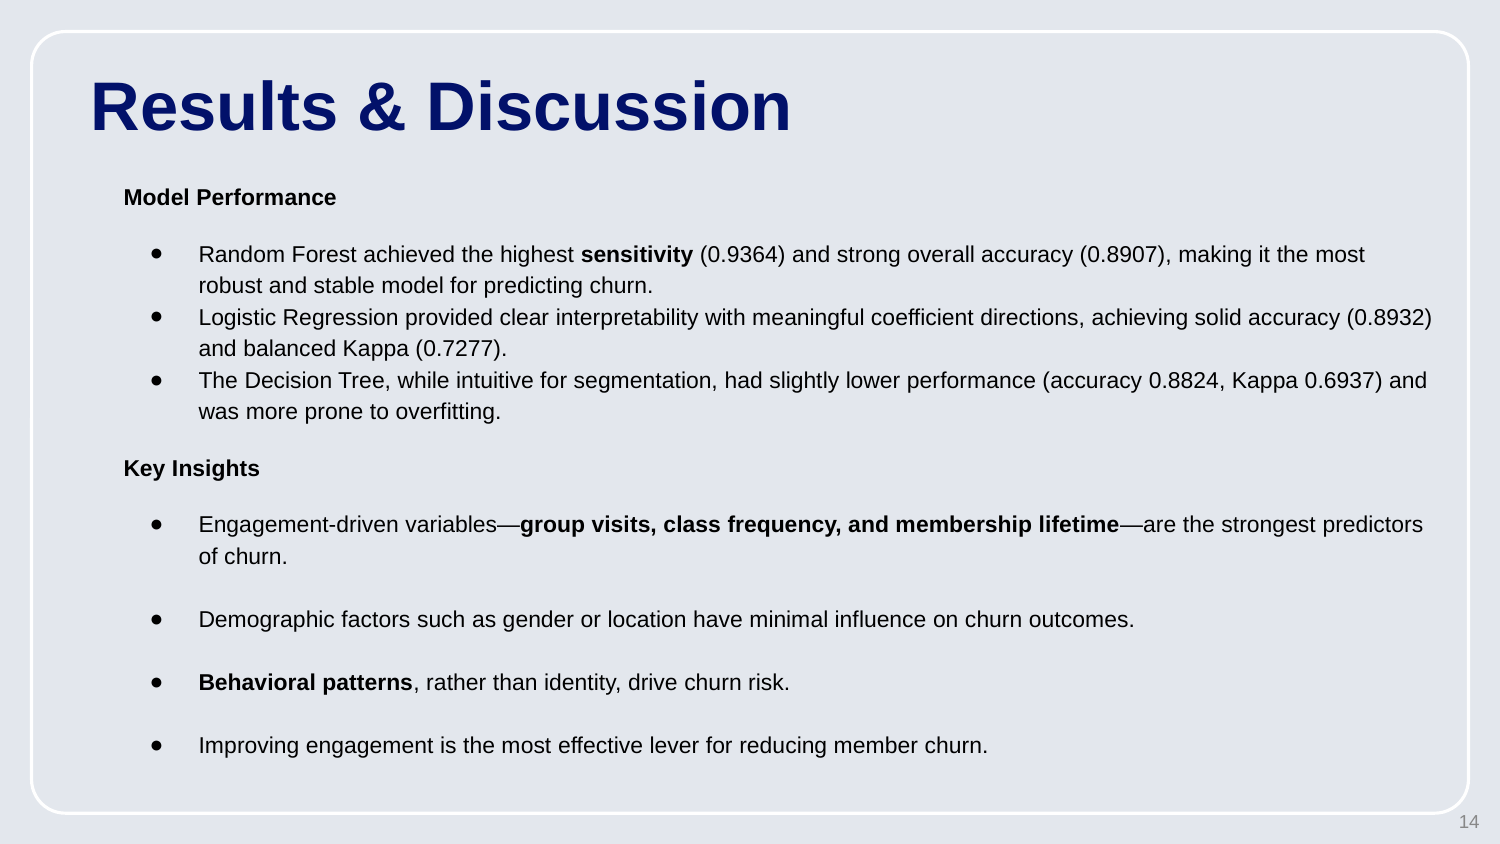

# Results & Discussion
Model Performance
Random Forest achieved the highest sensitivity (0.9364) and strong overall accuracy (0.8907), making it the most robust and stable model for predicting churn.
Logistic Regression provided clear interpretability with meaningful coefficient directions, achieving solid accuracy (0.8932) and balanced Kappa (0.7277).
The Decision Tree, while intuitive for segmentation, had slightly lower performance (accuracy 0.8824, Kappa 0.6937) and was more prone to overfitting.
Key Insights
Engagement-driven variables—group visits, class frequency, and membership lifetime—are the strongest predictors of churn.
Demographic factors such as gender or location have minimal influence on churn outcomes.
Behavioral patterns, rather than identity, drive churn risk.
Improving engagement is the most effective lever for reducing member churn.

14